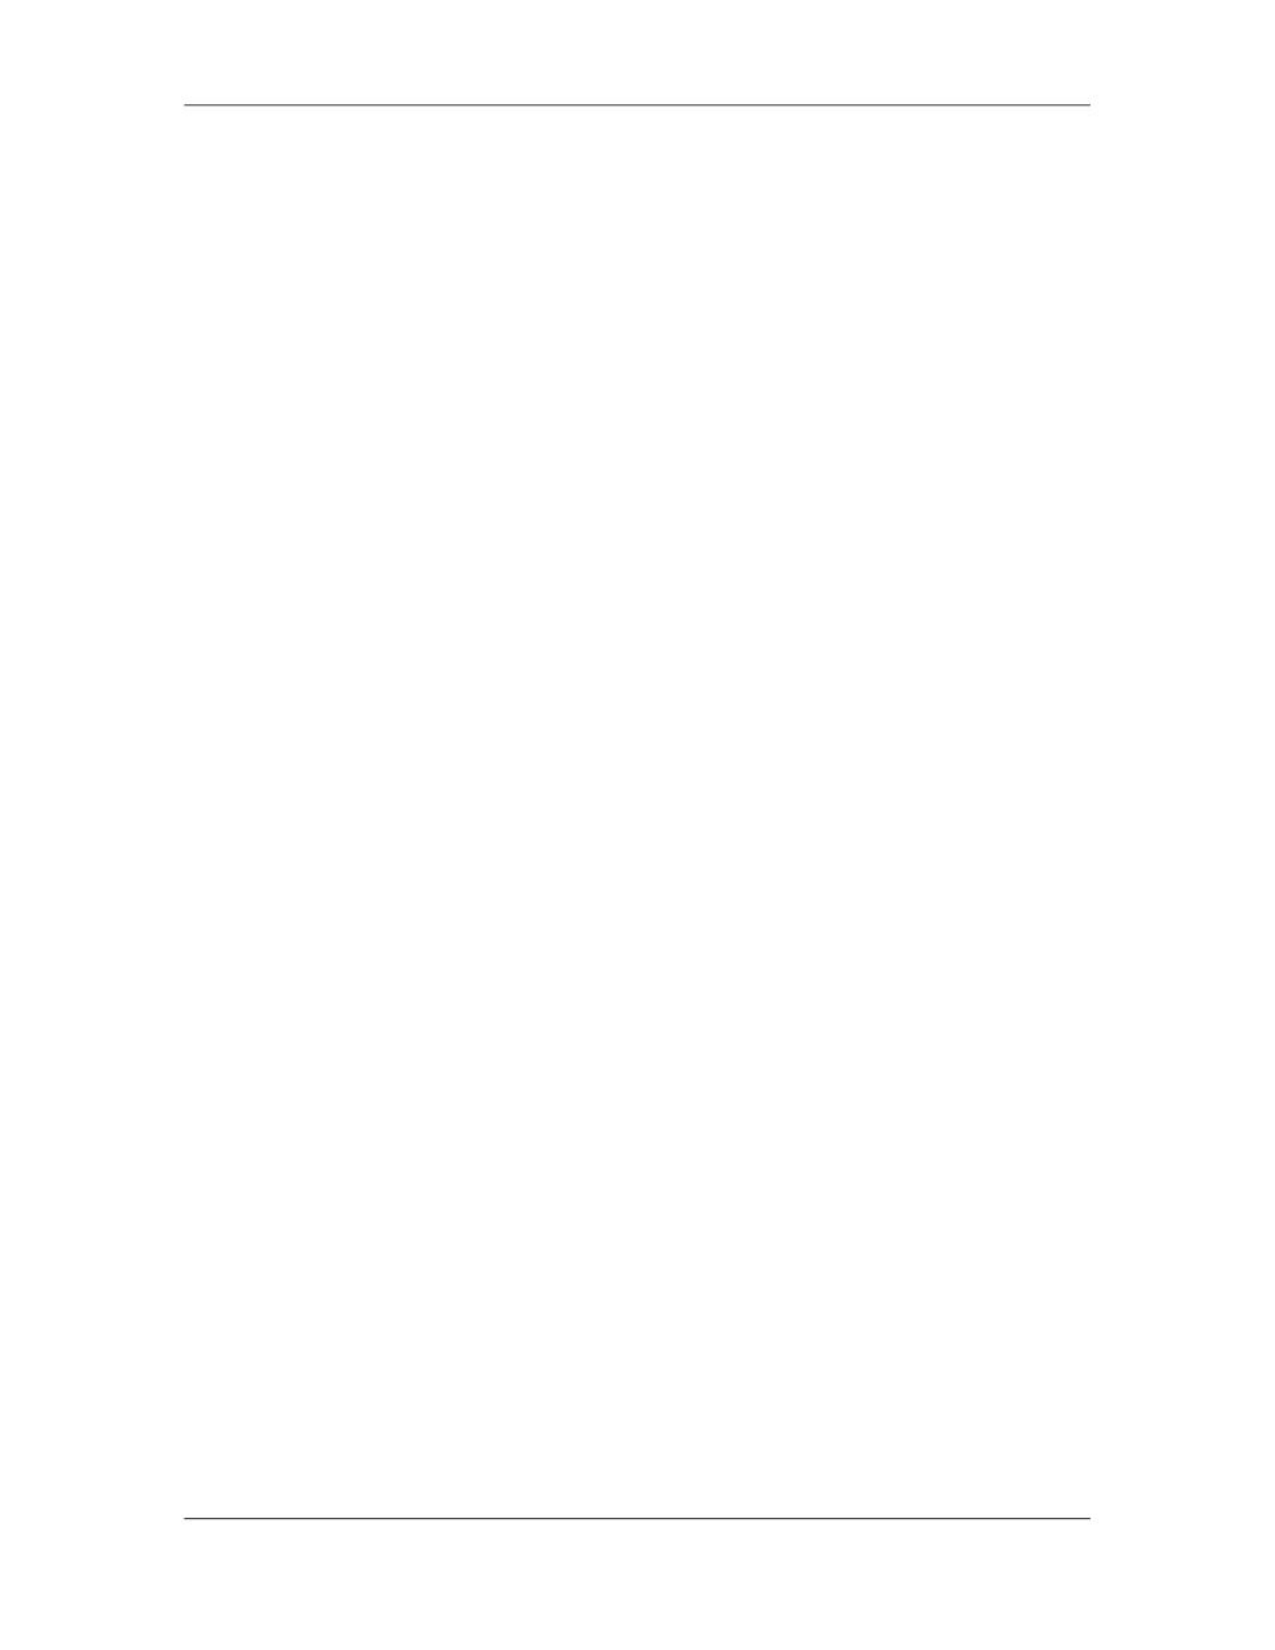

Software Project Management (CS615)

																																																																																																																								•										Assumption of business and development risks
																																																																																																																								•										Potential friction with the customer due to:

																																																																																																																																							−										continuing requirement changes
																																																																																																																																							−										project completion criteria
																																																																																																																																							−										interpretation of requirements

																																																																																																									A successful software organization will often prefer a fixed price contract. These
																																																																																																									are usually the projects that build a company's professional reputation, and

																																																																																																									generate profit to enable growth.

																																																																																																									Unfortunately, these are also the projects that generate loss, and which often
																																																																																																									severely harm a company. Stiff competition for an important contract

																																																																																																									occasionally tempts a company to underbid, which ultimately generates losses for
																																																																																																									the developer.

																																																																																																									It is almost inevitable in any project that the developer will be requested to change

																																																																																																									requirements during development. Such changes are usually associated with
																																																																																																									additional cost the customer, and are invariably a cause of disagreement between

																																																																																																									developer and customer.

																																																																																																									This is often due to unclear or ambiguous requirements, which, in turn lead to
																																																																																																									disagreement regarding the criteria for project completion. This, essentially,

																																																																																																									returns the contract to insufficiently defined state.

																																																																																																									From the customer's perspective, the advantages in a fixed price contract include:

																																																																																																																								•										A fixed budget for the project.
																																																																																																																								•										Most of the development risks are transferred to the developer
																																																																																																																								•										Minimal involvement in the development process

																																																																																																									The disadvantages to the customer are:

																																																																																																																								•										Risk of late delivery by the developer
																																																																																																																								•										Reduced control of the development process
																																																																																																																								•										Potential friction with the developer due to:

																																																																																																																																							−										high cost of requirement changes
																																																																																																																																							−										unclear project completion criteria
																																																																																																																																							−										interpretation of requirements

																																																																																																									Even though the interests of the developer and the customer may be different,

																																																																																																									fixed price contracts are still often preferred by both parties. If the project is
																																																																																																									sufficiently detailed and clear and if the relationship between the two parties is

																																																																																						                                                                                                                                 215

																																																																																																																																																																																						© Copyright Virtual University of Pakistan